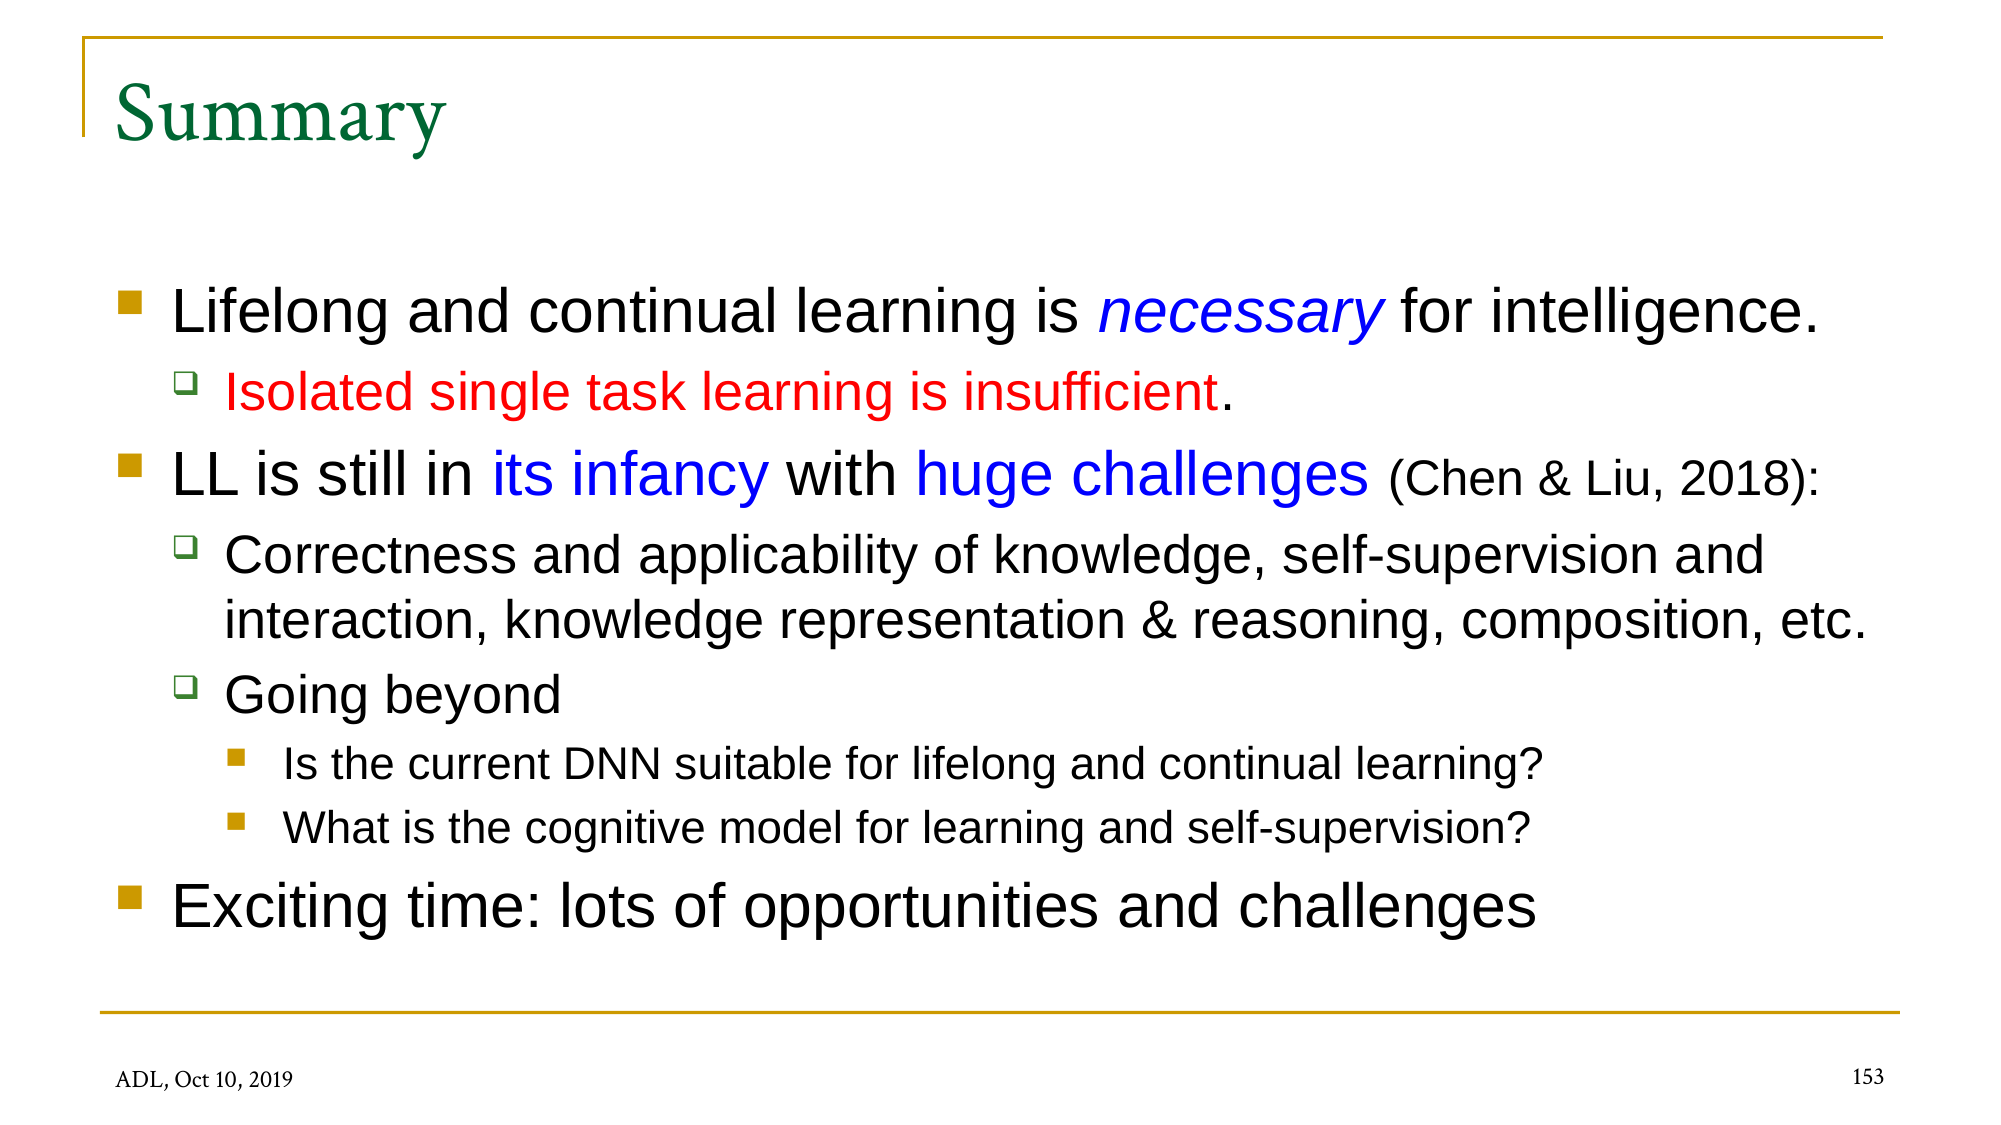

# Summary
Lifelong and continual learning is necessary for intelligence.
Isolated single task learning is insufficient.
LL is still in its infancy with huge challenges (Chen & Liu, 2018):
Correctness and applicability of knowledge, self-supervision and interaction, knowledge representation & reasoning, composition, etc.
Going beyond
Is the current DNN suitable for lifelong and continual learning?
What is the cognitive model for learning and self-supervision?
Exciting time: lots of opportunities and challenges

153
ADL, Oct 10, 2019